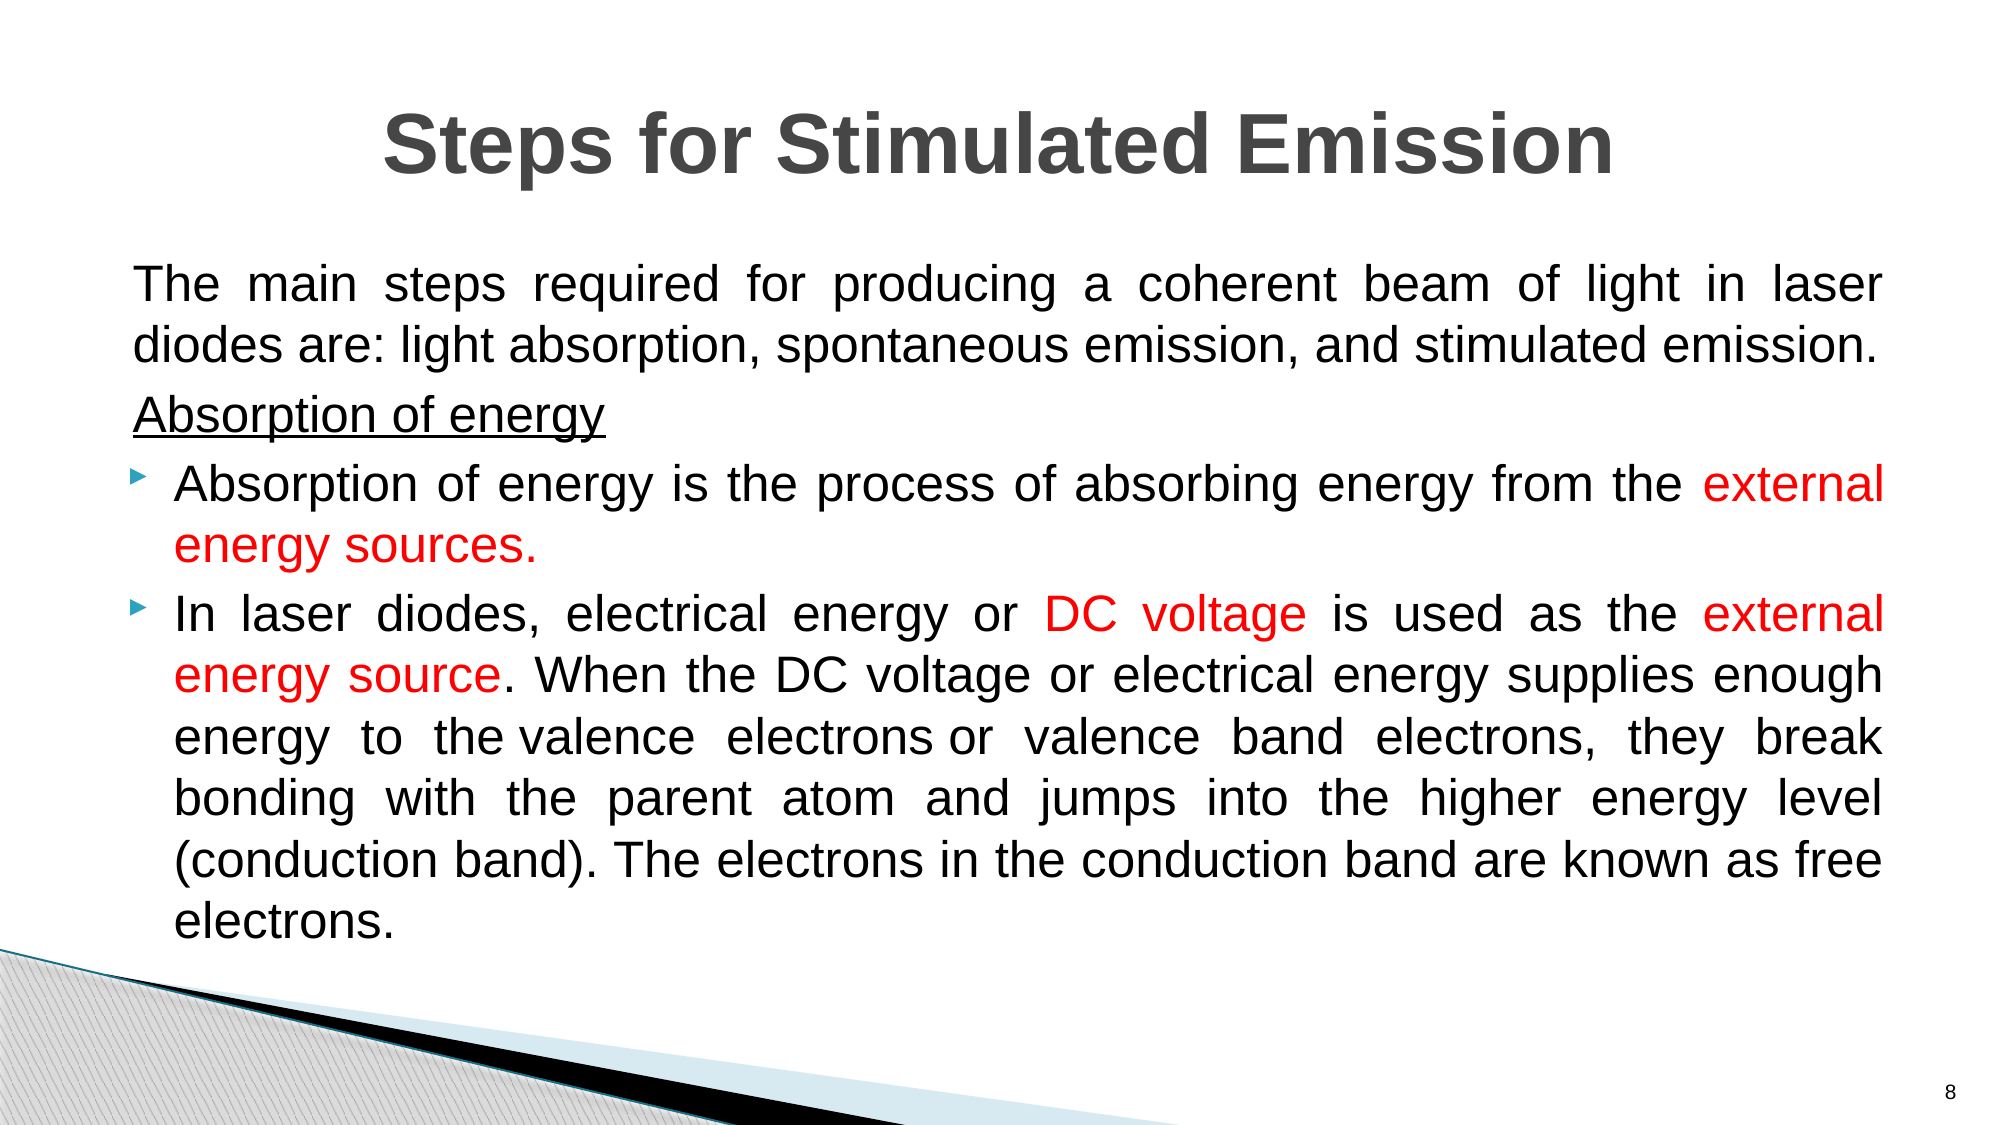

# Steps for Stimulated Emission
The main steps required for producing a coherent beam of light in laser diodes are: light absorption, spontaneous emission, and stimulated emission.
Absorption of energy
Absorption of energy is the process of absorbing energy from the external energy sources.
In laser diodes, electrical energy or DC voltage is used as the external energy source. When the DC voltage or electrical energy supplies enough energy to the valence electrons or valence band electrons, they break bonding with the parent atom and jumps into the higher energy level (conduction band). The electrons in the conduction band are known as free electrons.

8